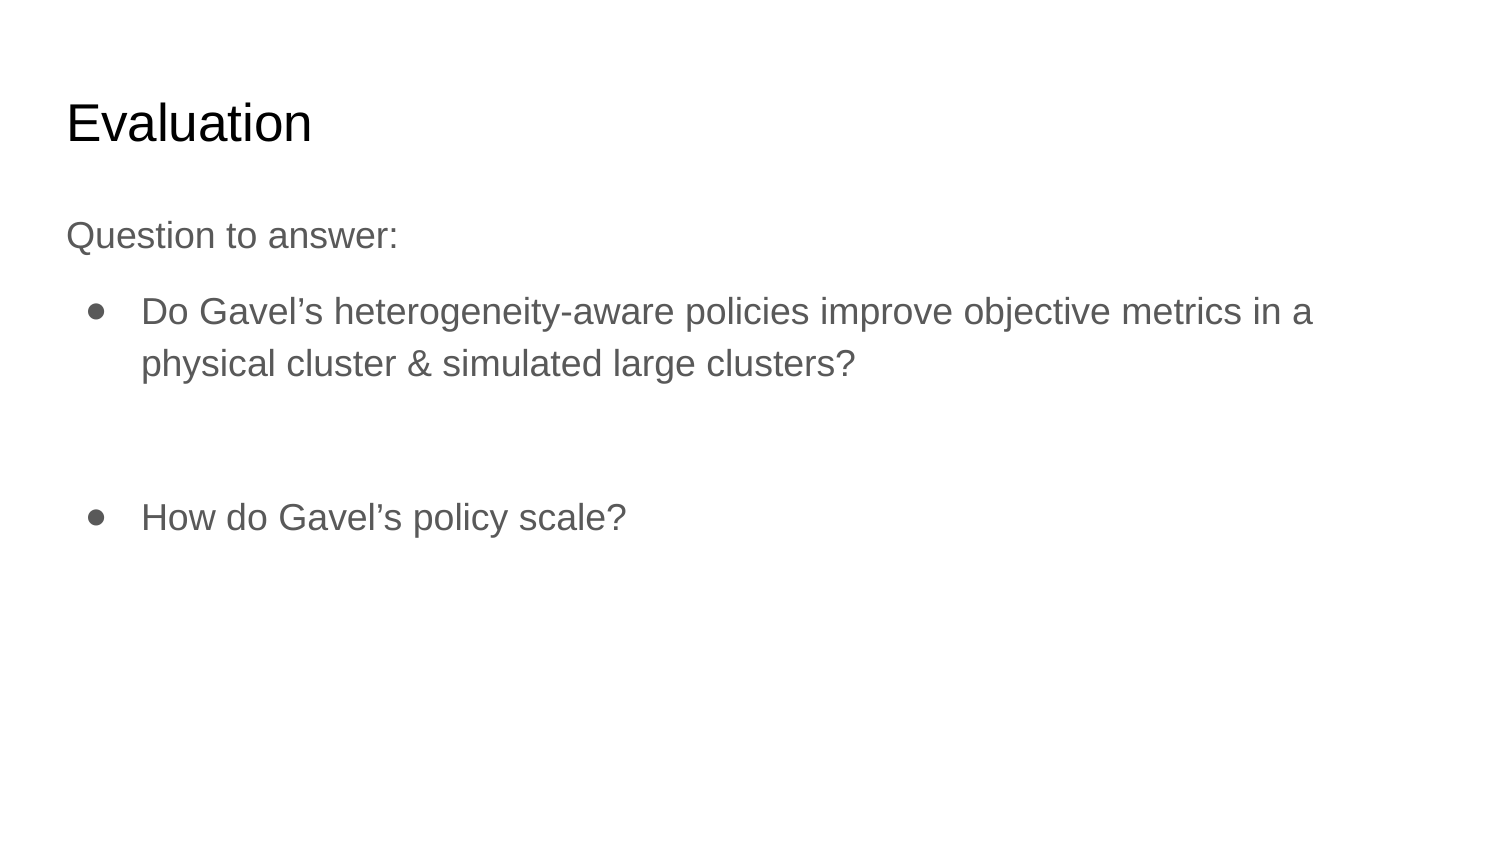

# Evaluation
Question to answer:
Do Gavel’s heterogeneity-aware policies improve objective metrics in a physical cluster & simulated large clusters?

How do Gavel’s policy scale?